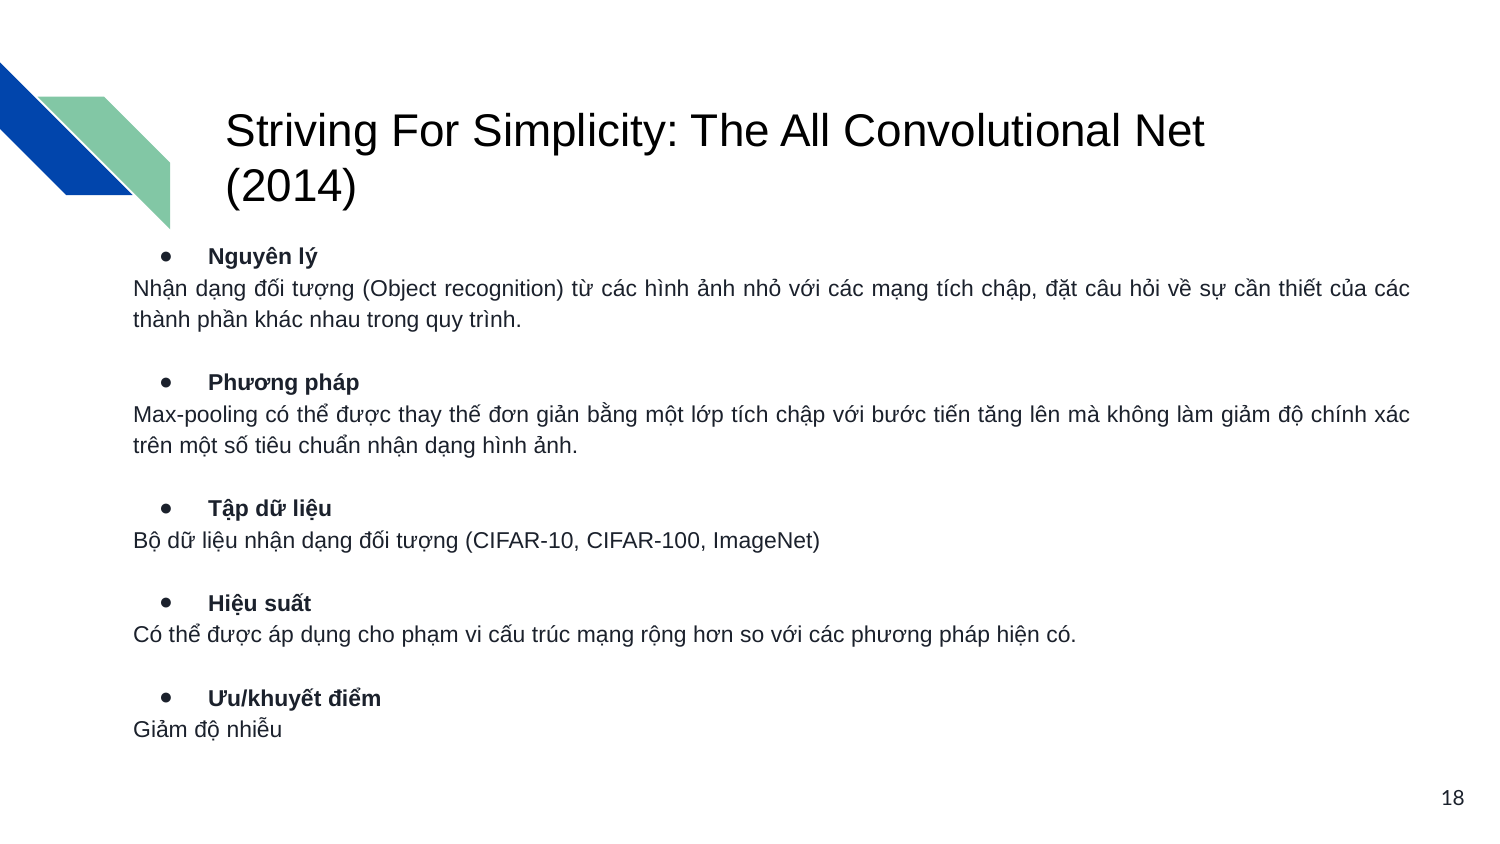

# Striving For Simplicity: The All Convolutional Net (2014)
Nguyên lý
Nhận dạng đối tượng (Object recognition) từ các hình ảnh nhỏ với các mạng tích chập, đặt câu hỏi về sự cần thiết của các thành phần khác nhau trong quy trình.

Phương pháp
Max-pooling có thể được thay thế đơn giản bằng một lớp tích chập với bước tiến tăng lên mà không làm giảm độ chính xác trên một số tiêu chuẩn nhận dạng hình ảnh.

Tập dữ liệu
Bộ dữ liệu nhận dạng đối tượng (CIFAR-10, CIFAR-100, ImageNet)

Hiệu suất
Có thể được áp dụng cho phạm vi cấu trúc mạng rộng hơn so với các phương pháp hiện có.

Ưu/khuyết điểm
Giảm độ nhiễu
18